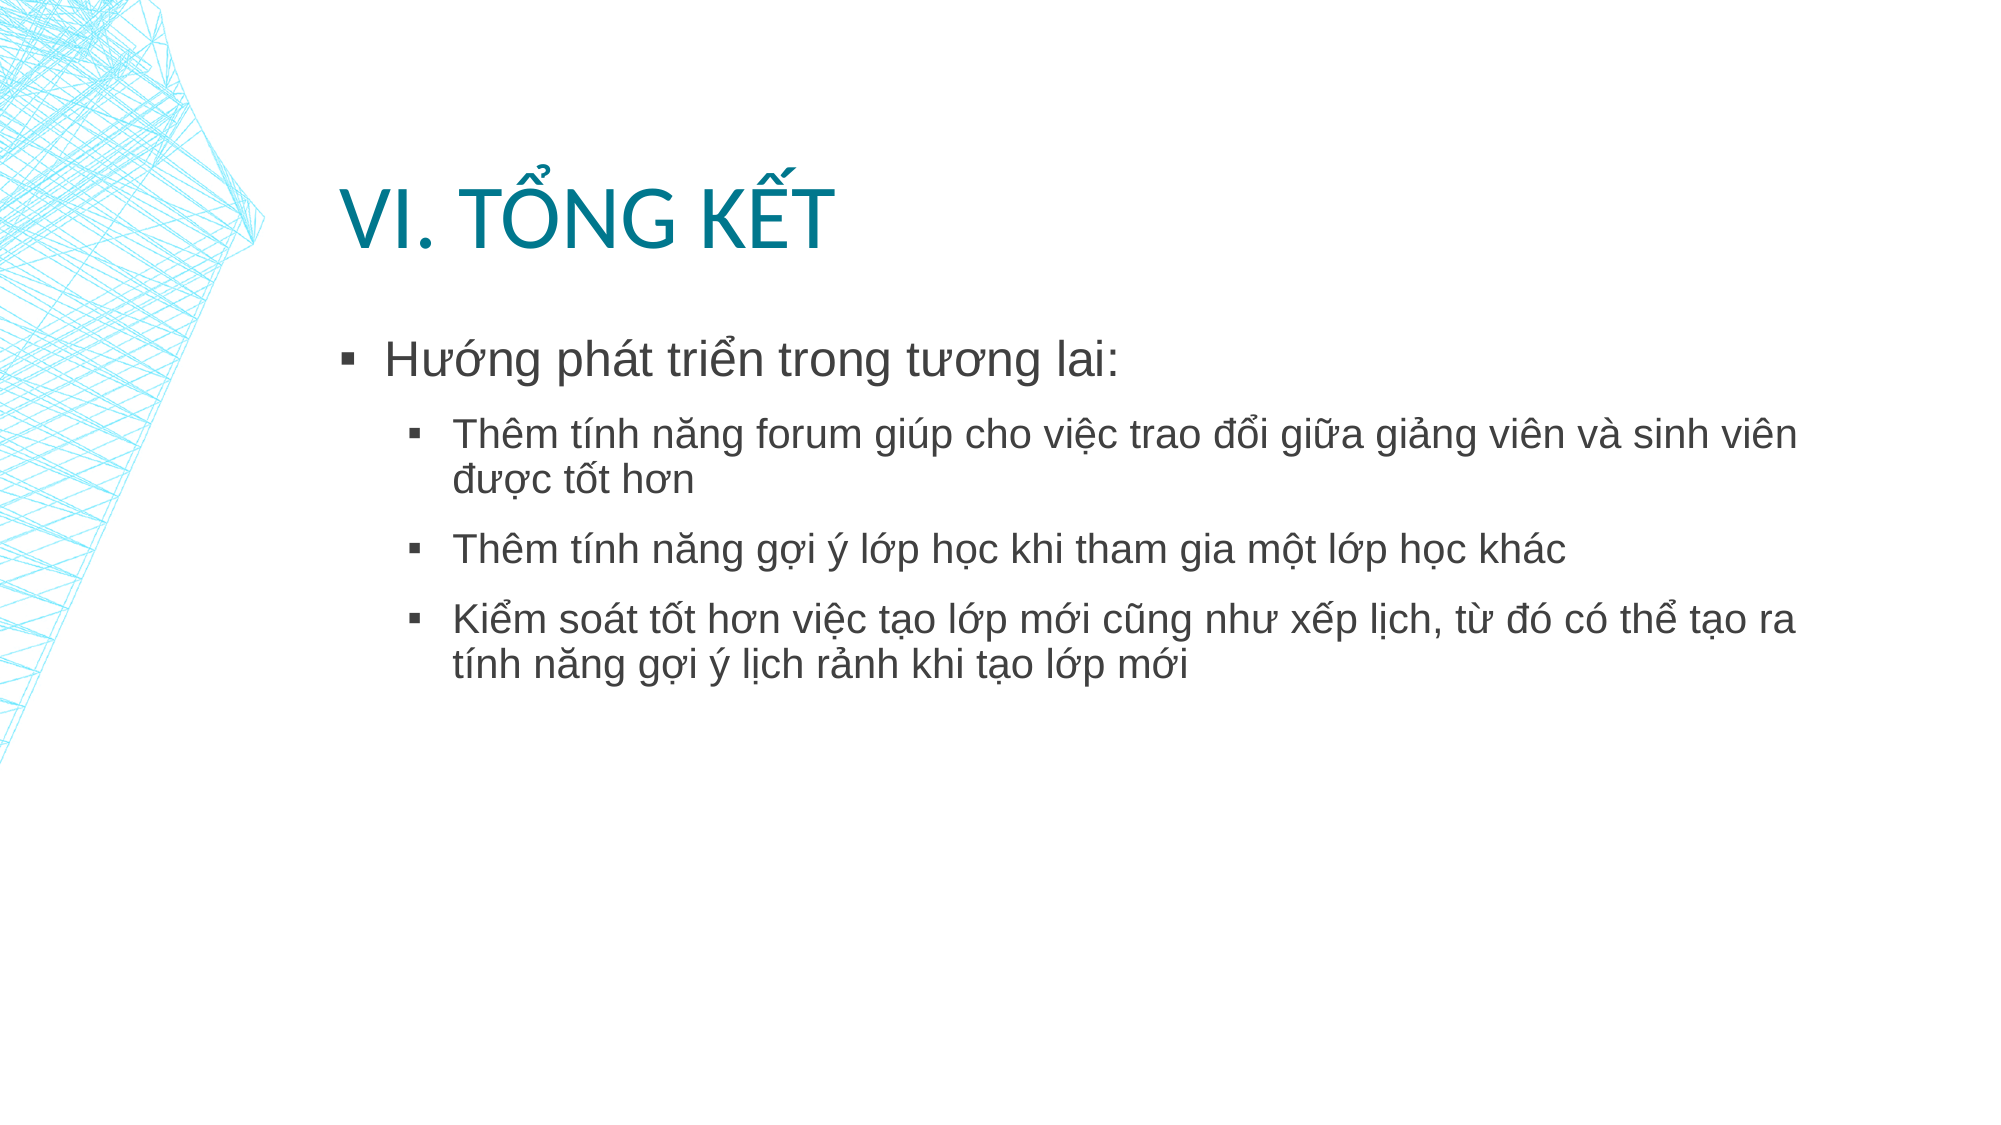

# VI. Tổng kết
Hướng phát triển trong tương lai:
Thêm tính năng forum giúp cho việc trao đổi giữa giảng viên và sinh viên được tốt hơn
Thêm tính năng gợi ý lớp học khi tham gia một lớp học khác
Kiểm soát tốt hơn việc tạo lớp mới cũng như xếp lịch, từ đó có thể tạo ra tính năng gợi ý lịch rảnh khi tạo lớp mới